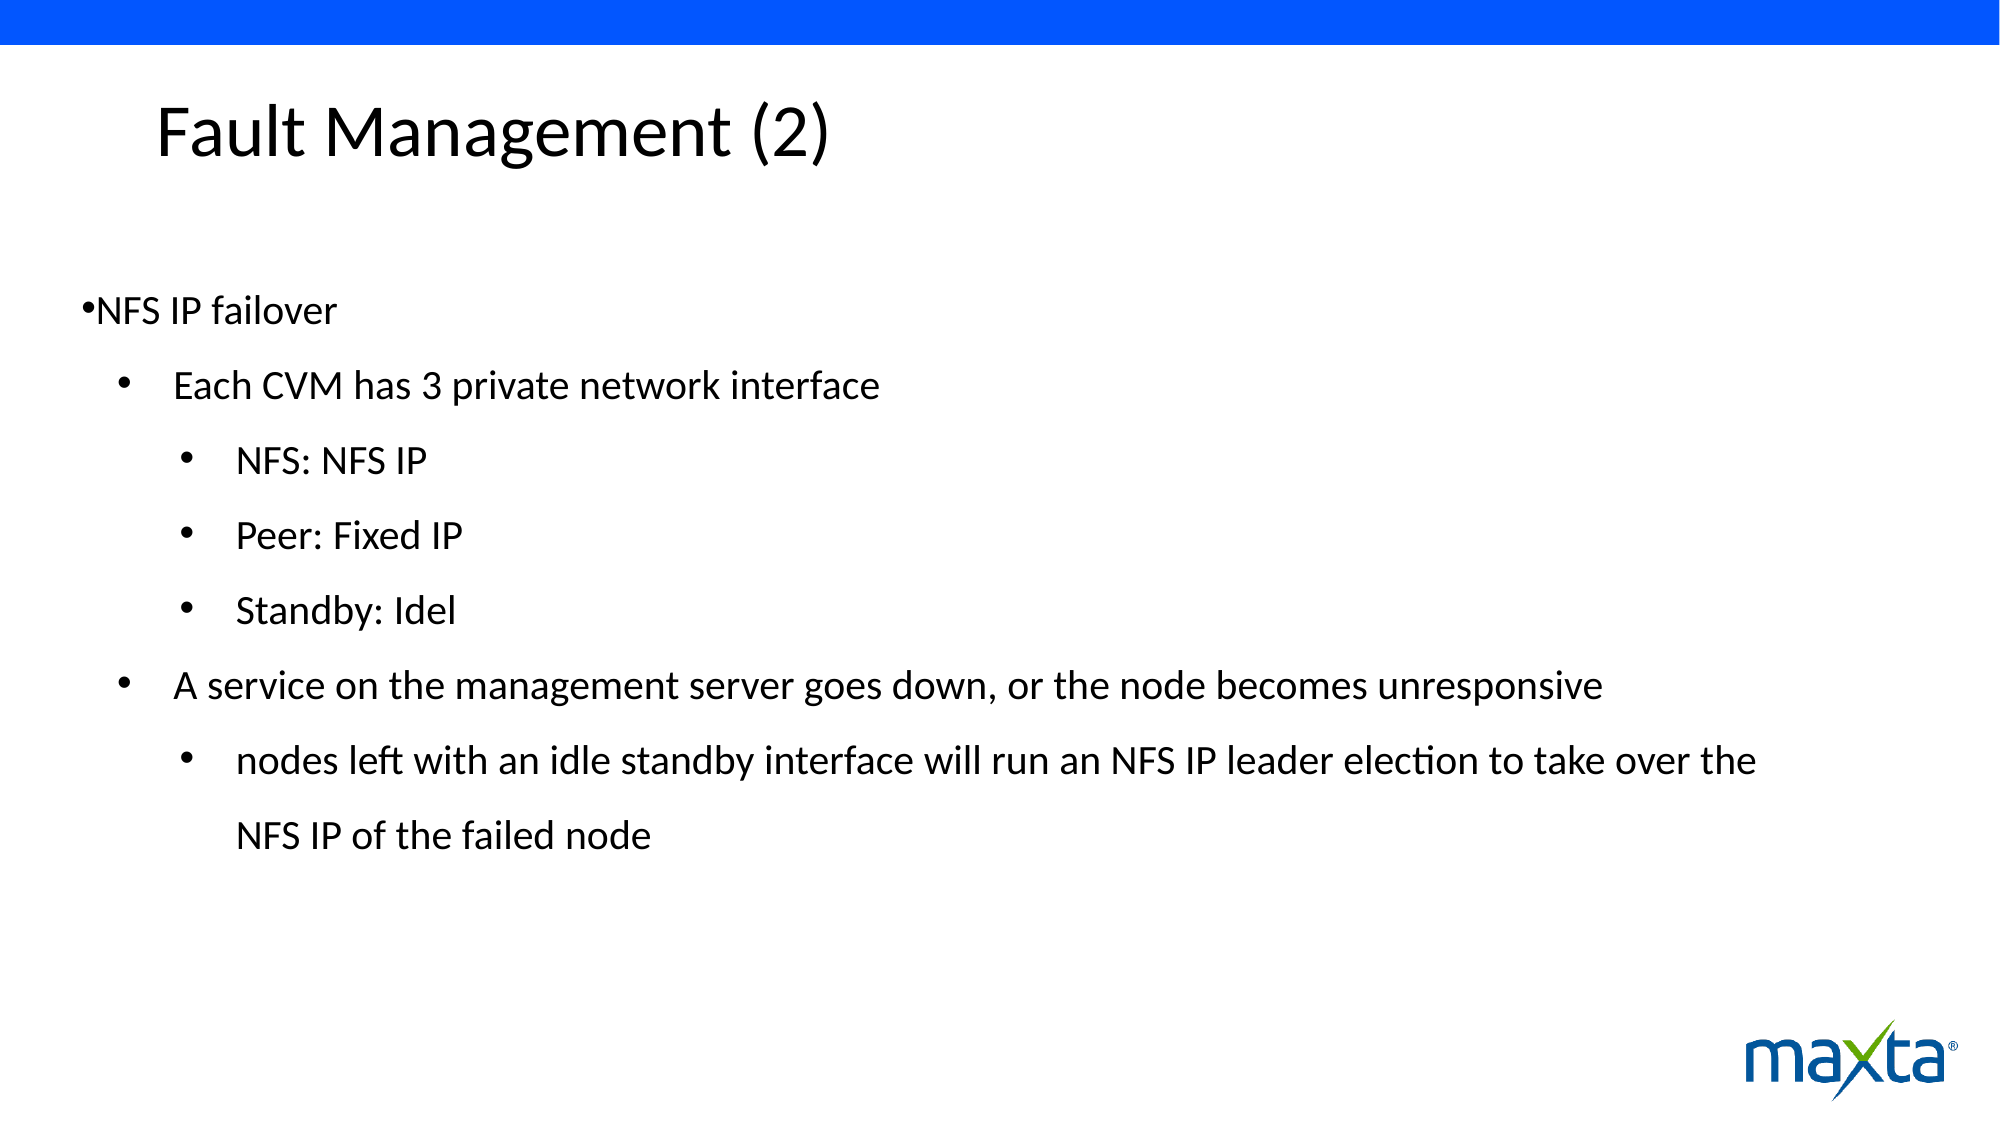

# Fault Management (2)
NFS IP failover
Each CVM has 3 private network interface
NFS: NFS IP
Peer: Fixed IP
Standby: Idel
A service on the management server goes down, or the node becomes unresponsive
nodes left with an idle standby interface will run an NFS IP leader election to take over the NFS IP of the failed node